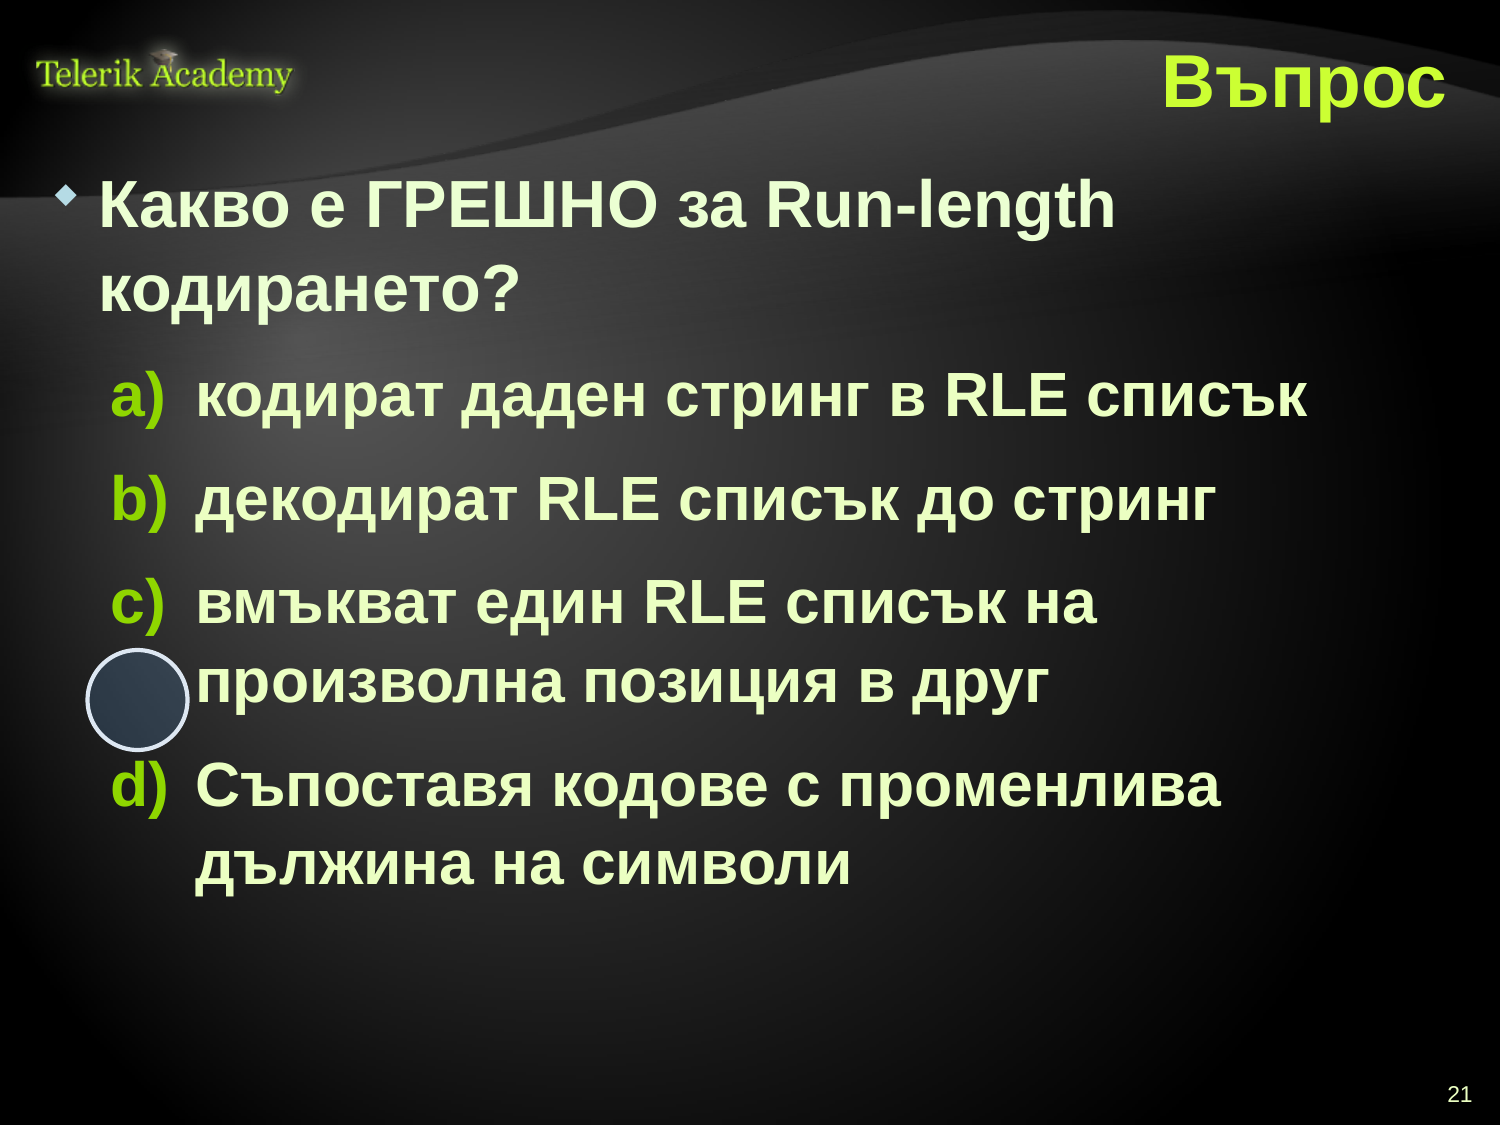

# Въпрос
Какво е ГРЕШНО за Run-length кодирането?
кодират даден стринг в RLE списък
декодират RLE списък до стринг
вмъкват един RLE списък на произволна позиция в друг
Съпоставя кодове с променлива дължина на символи

21